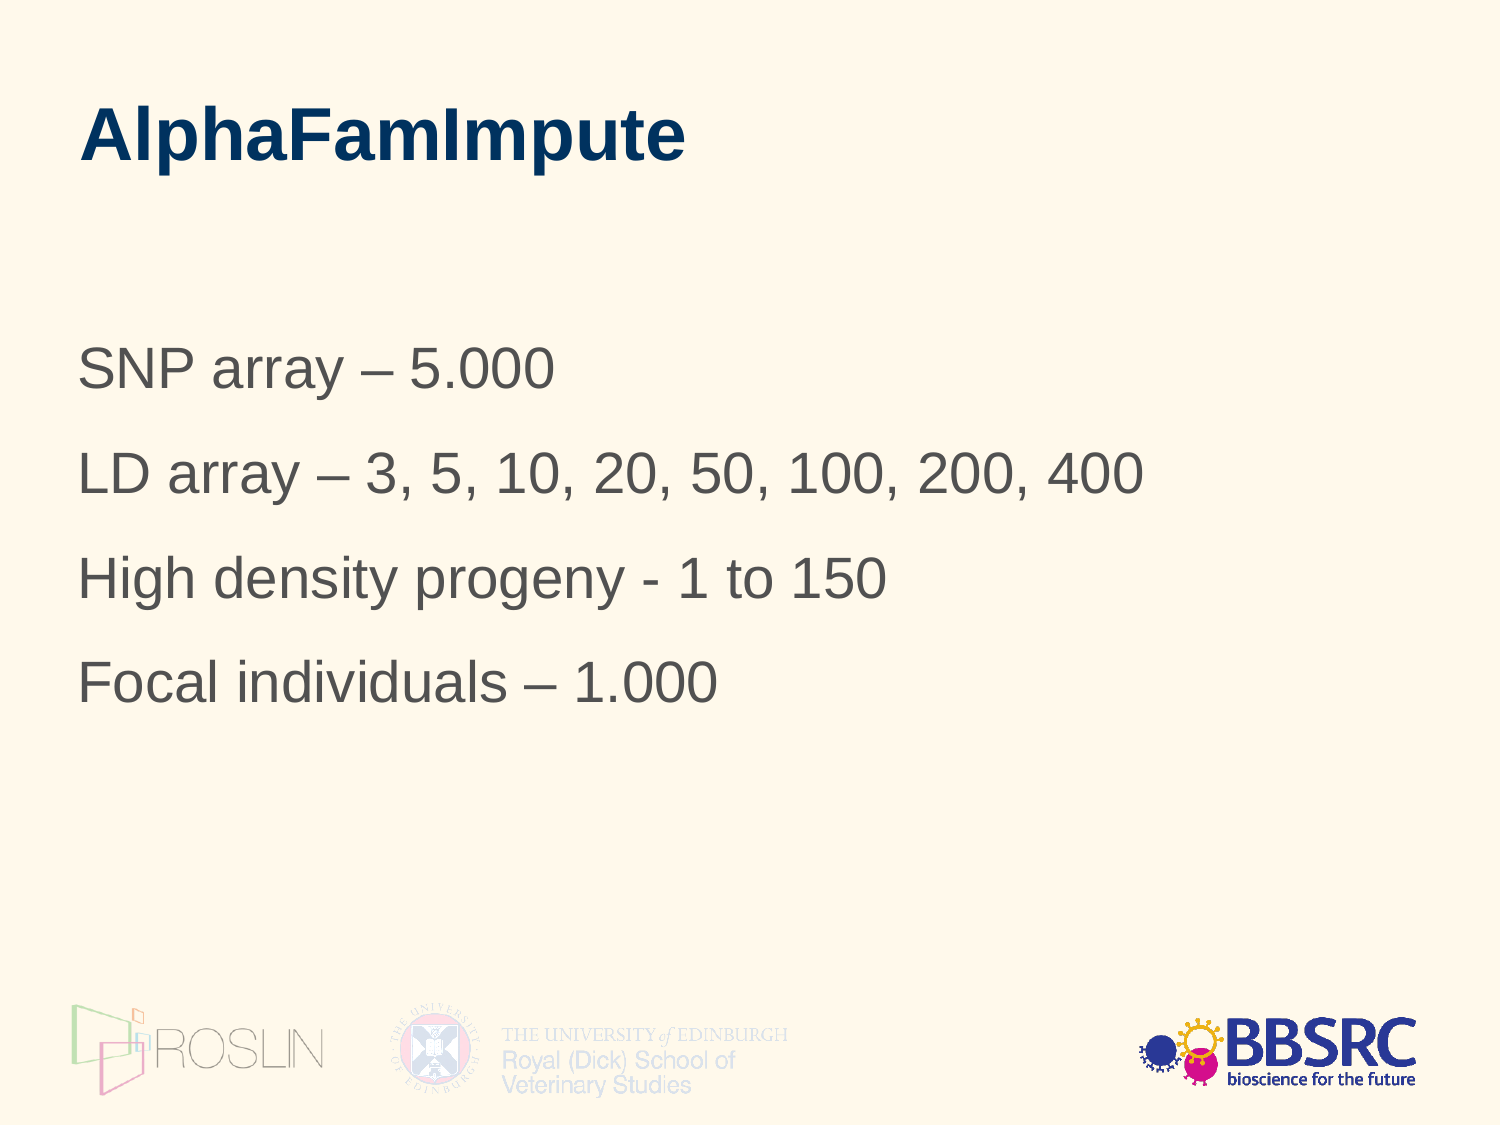

AlphaFamImpute

SNP array – 5.000

LD array – 3, 5, 10, 20, 50, 100, 200, 400

High density progeny - 1 to 150

Focal individuals – 1.000